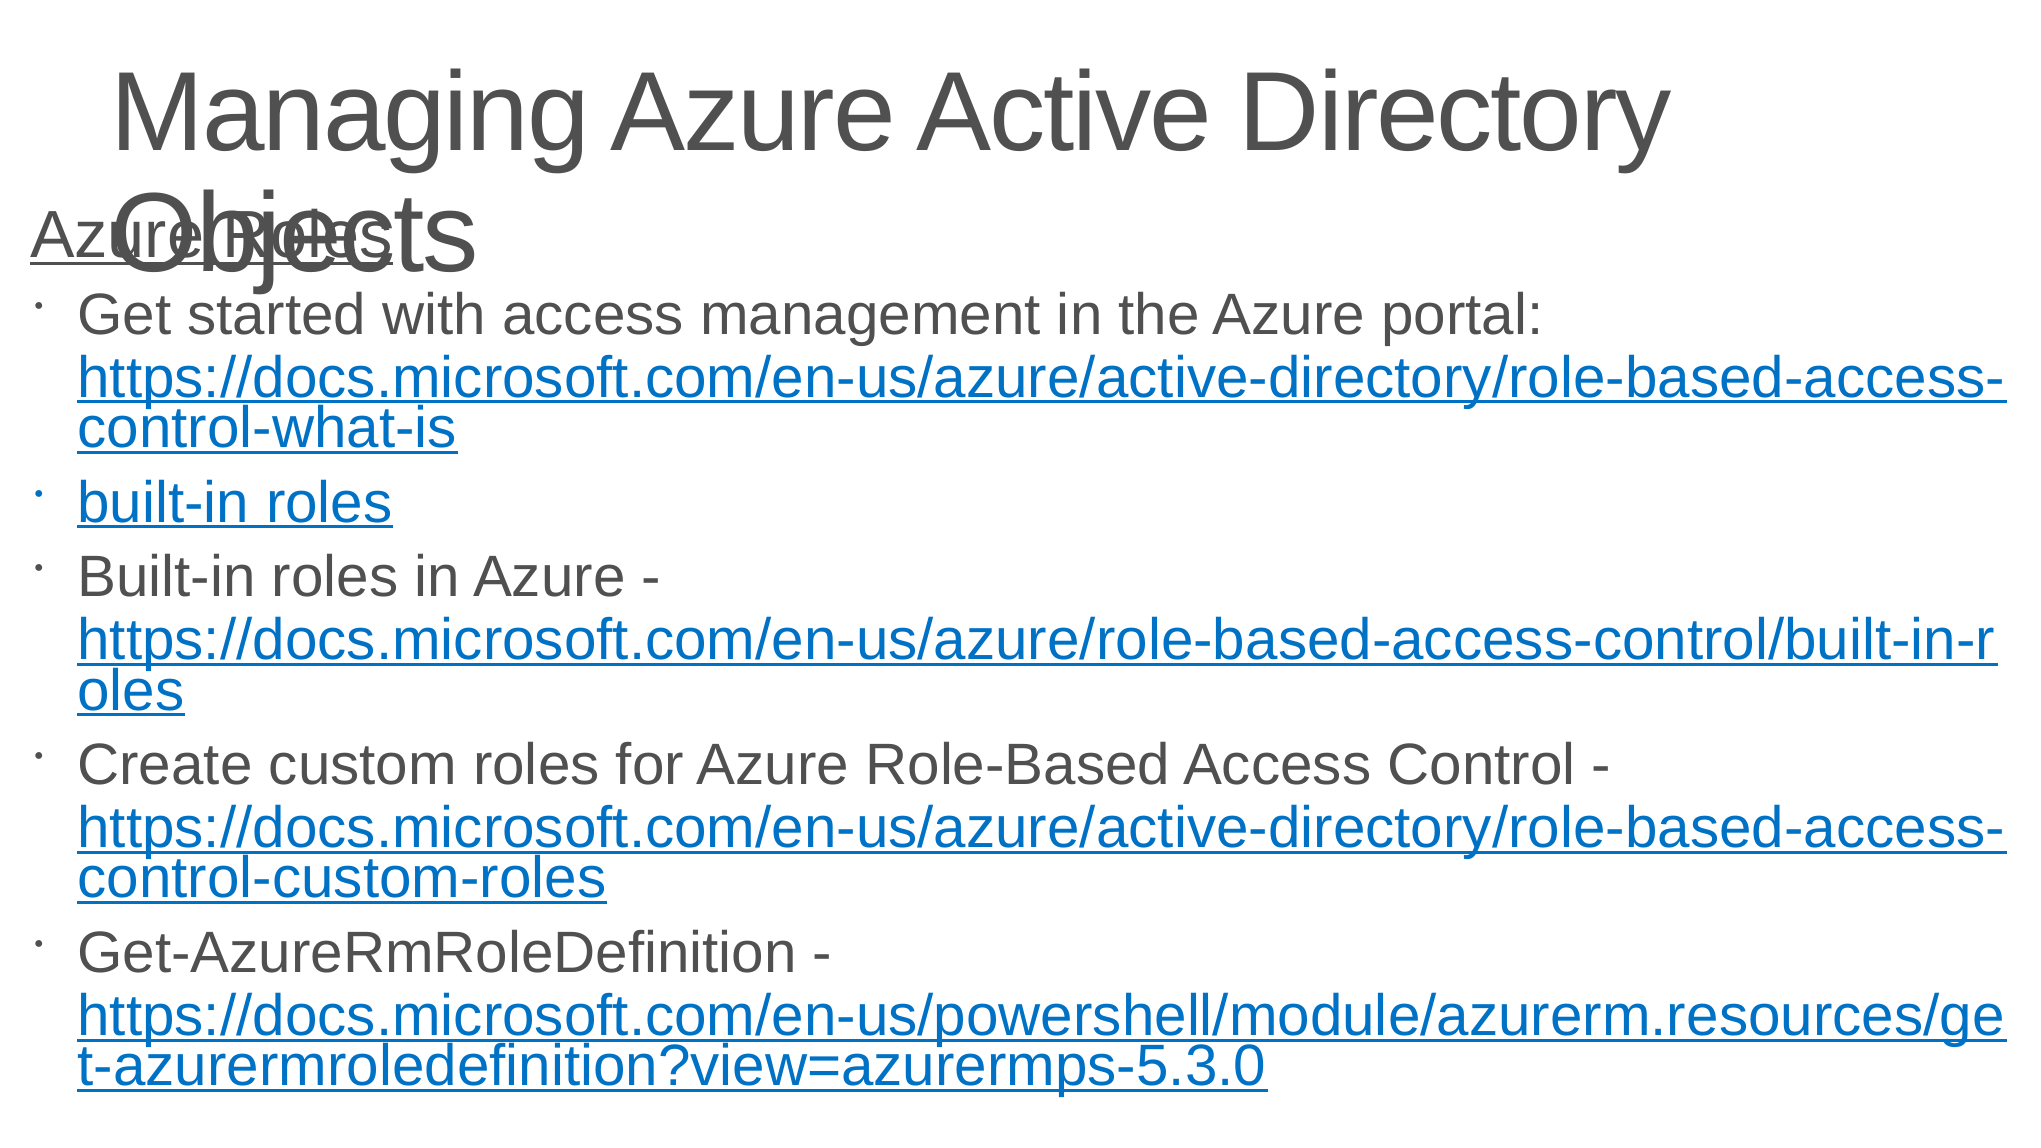

# Managing Azure Active Directory Objects
Azure Roles
Get started with access management in the Azure portal: https://docs.microsoft.com/en-us/azure/active-directory/role-based-access-control-what-is
built-in roles
Built-in roles in Azure - https://docs.microsoft.com/en-us/azure/role-based-access-control/built-in-roles
Create custom roles for Azure Role-Based Access Control - https://docs.microsoft.com/en-us/azure/active-directory/role-based-access-control-custom-roles
Get-AzureRmRoleDefinition - https://docs.microsoft.com/en-us/powershell/module/azurerm.resources/get-azurermroledefinition?view=azurermps-5.3.0